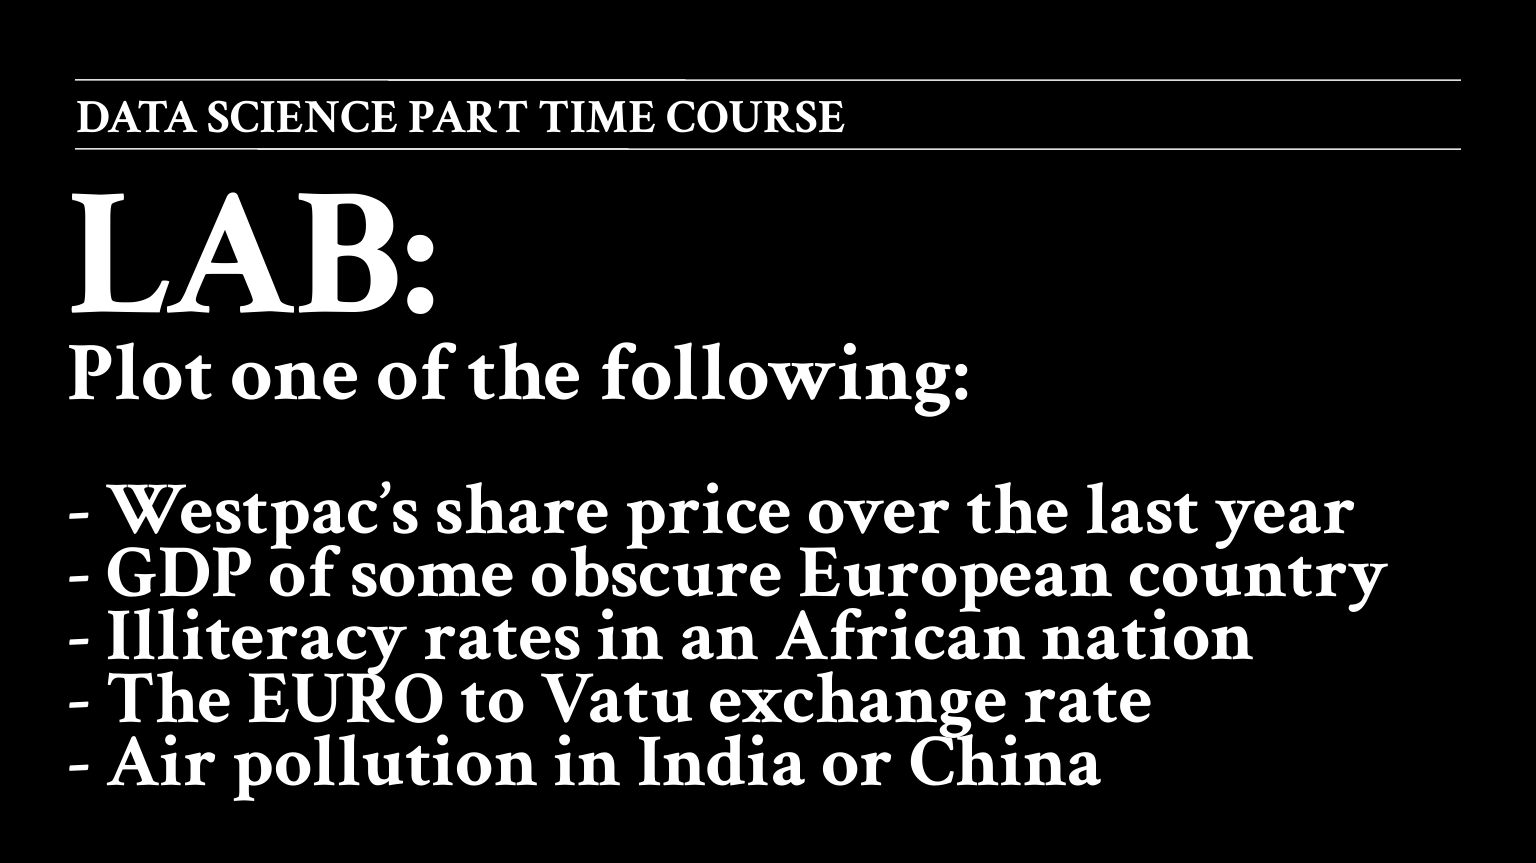

DATA SCIENCE PART TIME COURSE

LAB:
Plot one of the following:
- Westpac’s share price over the last year
- GDP of some obscure European country
- Illiteracy rates in an African nation
- The EURO to Vatu exchange rate
- Air pollution in India or China